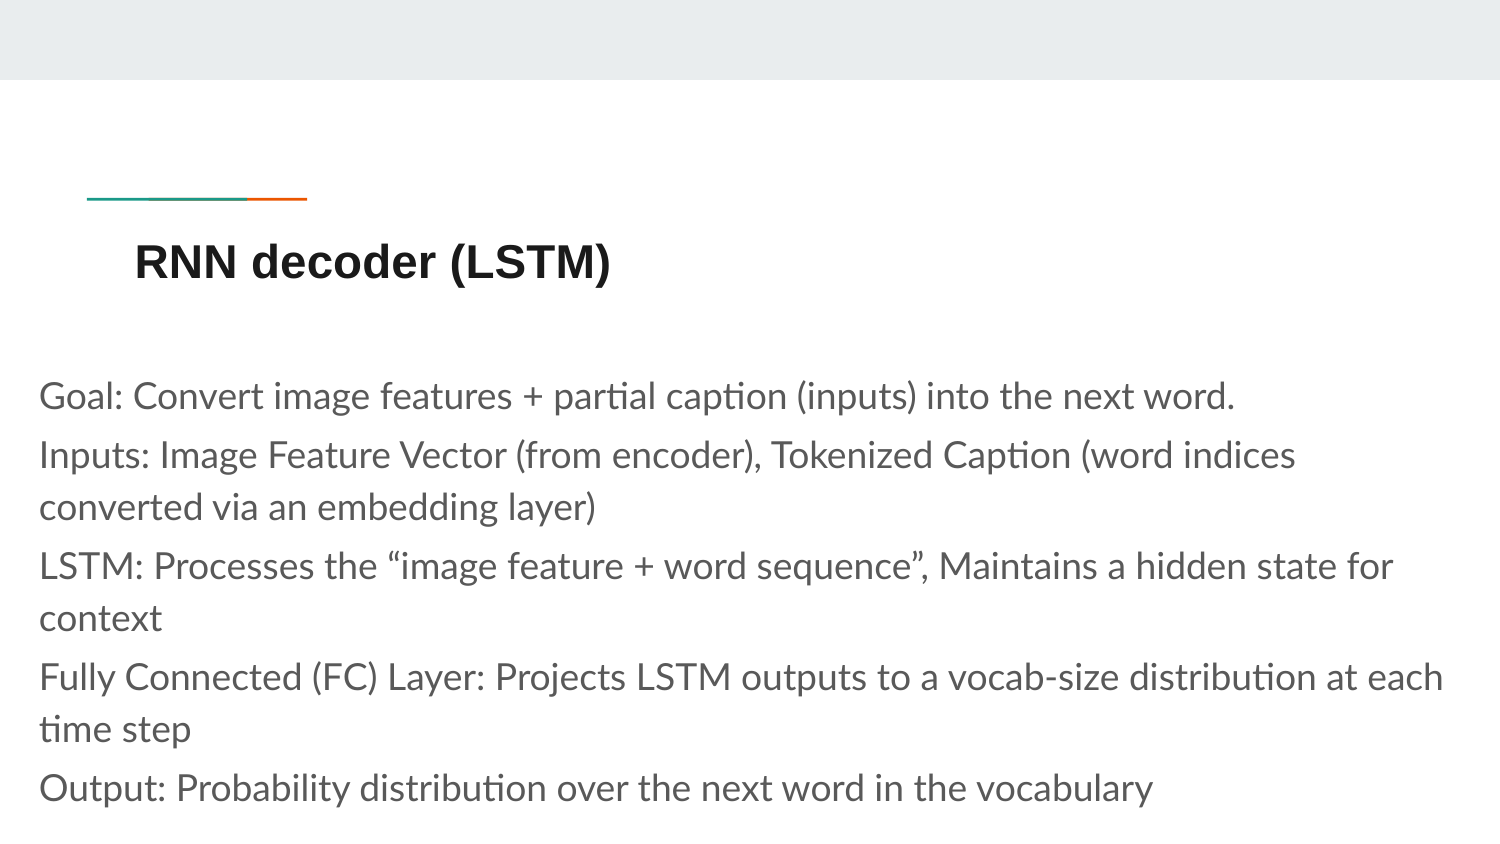

# RNN decoder (LSTM)
Goal: Convert image features + partial caption (inputs) into the next word.
Inputs: Image Feature Vector (from encoder), Tokenized Caption (word indices converted via an embedding layer)
LSTM: Processes the “image feature + word sequence”, Maintains a hidden state for context
Fully Connected (FC) Layer: Projects LSTM outputs to a vocab-size distribution at each time step
Output: Probability distribution over the next word in the vocabulary